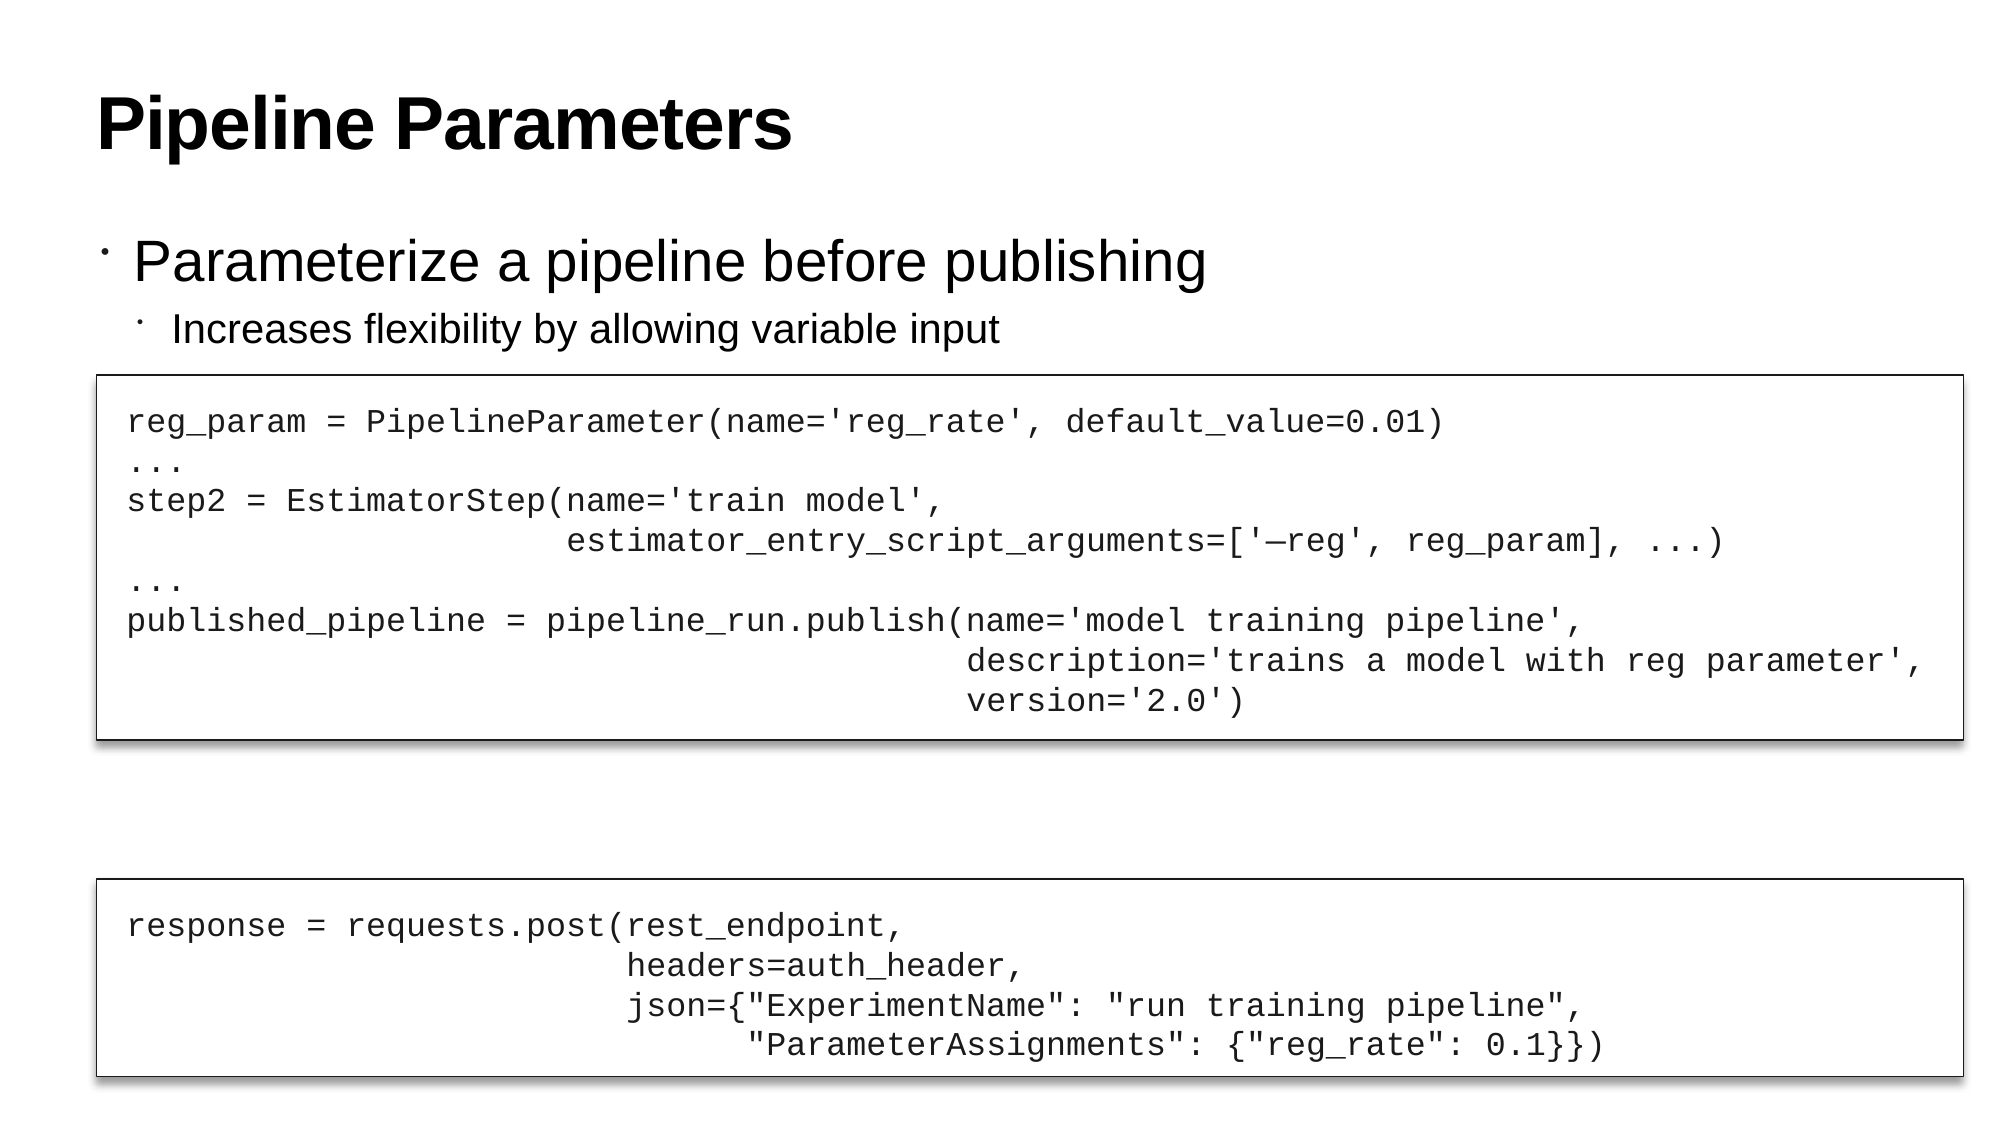

# Pipeline Parameters
Parameterize a pipeline before publishing
Increases flexibility by allowing variable input

Pass parameters in the JSON request
reg_param = PipelineParameter(name='reg_rate', default_value=0.01)
...
step2 = EstimatorStep(name='train model',
                      estimator_entry_script_arguments=['—reg', reg_param], ...)
...
published_pipeline = pipeline_run.publish(name='model training pipeline',
                                          description='trains a model with reg parameter',
                                          version='2.0')
response = requests.post(rest_endpoint,
                         headers=auth_header,
                         json={"ExperimentName": "run training pipeline",
                               "ParameterAssignments": {"reg_rate": 0.1}})